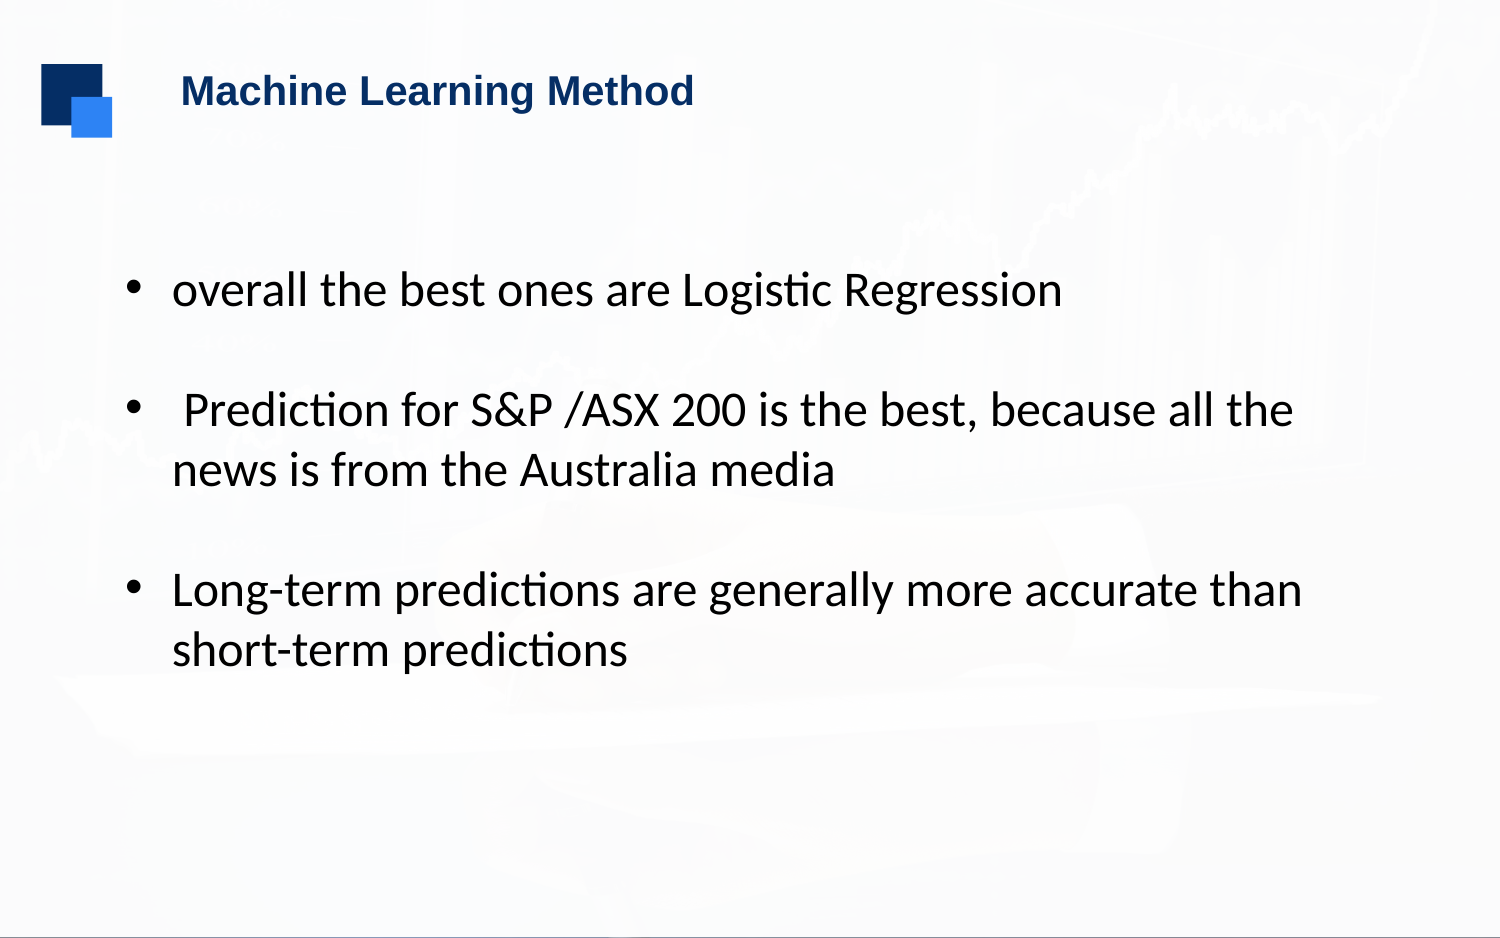

Machine Learning Method

overall the best ones are Logistic Regression

 Prediction for S&P /ASX 200 is the best, because all the news is from the Australia media

Long-term predictions are generally more accurate than short-term predictions